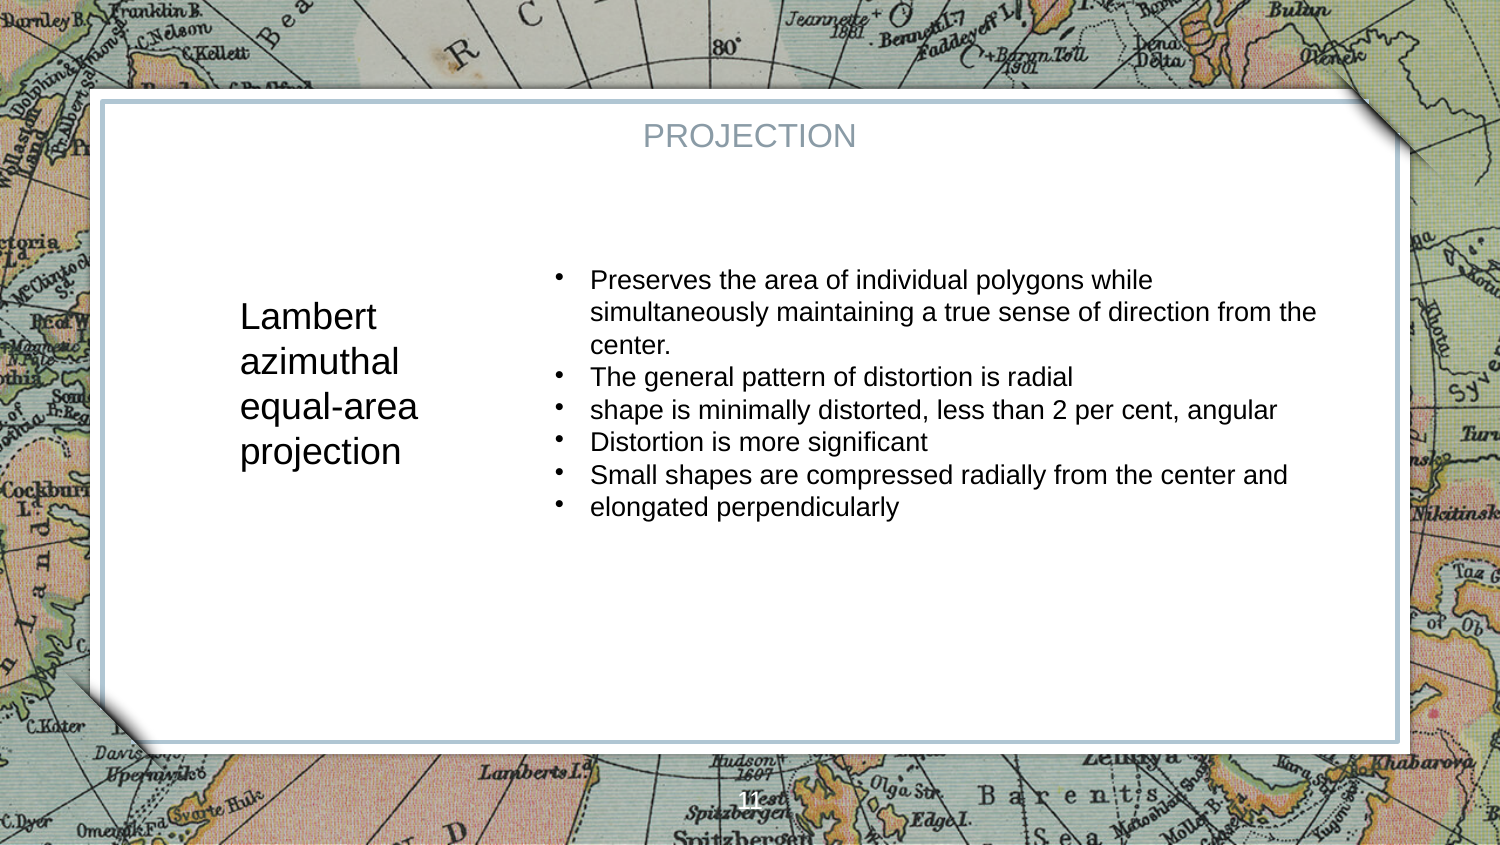

PROJECTION
Preserves the area of individual polygons while simultaneously maintaining a true sense of direction from the center.
The general pattern of distortion is radial
shape is minimally distorted, less than 2 per cent, angular
Distortion is more significant
Small shapes are compressed radially from the center and
elongated perpendicularly
Lambert azimuthal equal-area
projection
11